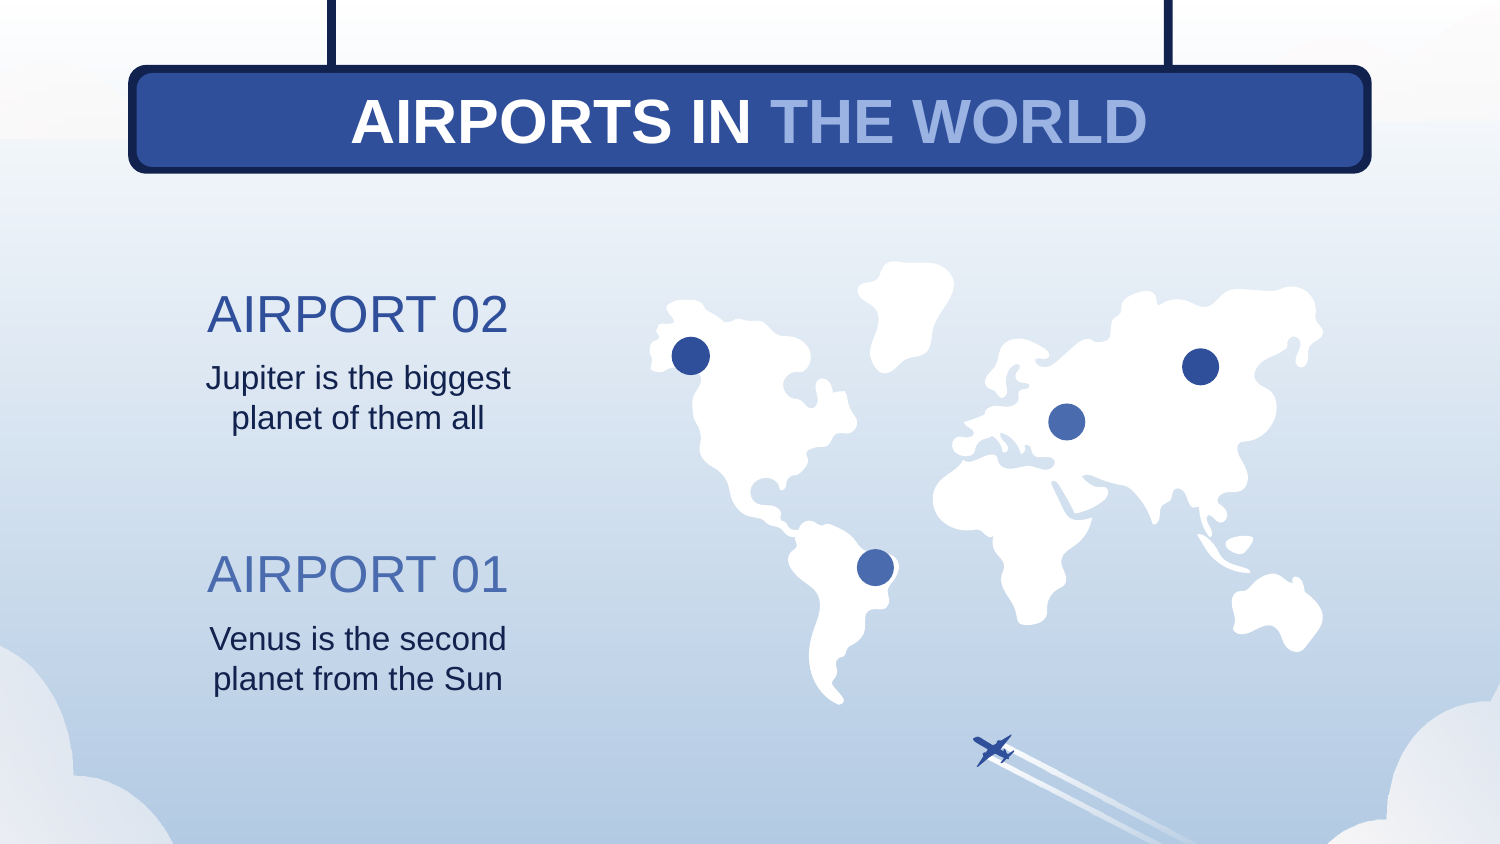

# AIRPORTS IN THE WORLD

AIRPORT 02

Jupiter is the biggest planet of them all

AIRPORT 01

Venus is the second planet from the Sun